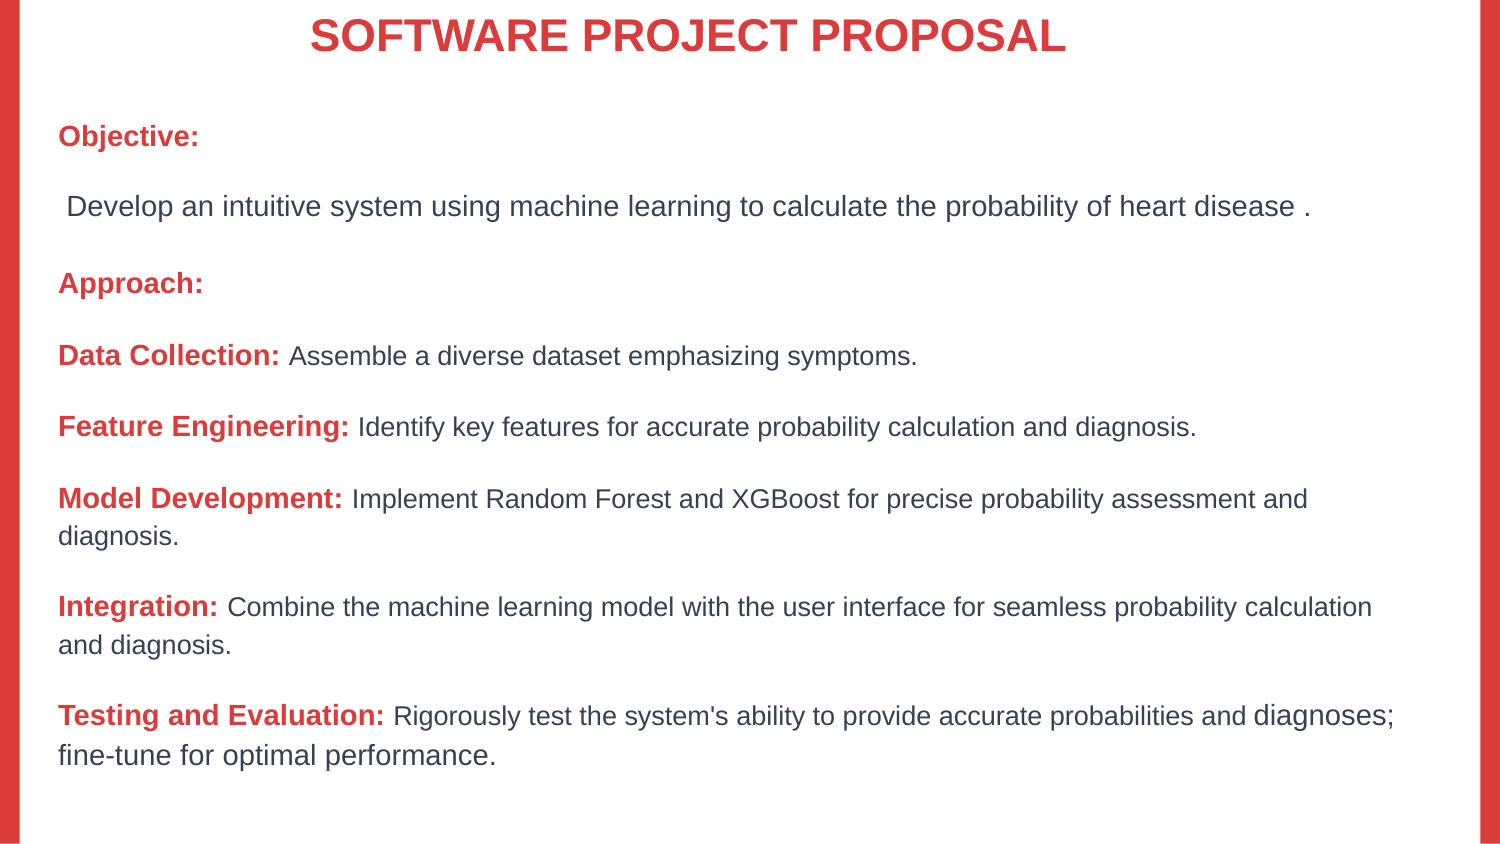

# SOFTWARE PROJECT PROPOSAL
Objective:

 Develop an intuitive system using machine learning to calculate the probability of heart disease .
Approach:
Data Collection: Assemble a diverse dataset emphasizing symptoms.
Feature Engineering: Identify key features for accurate probability calculation and diagnosis.
Model Development: Implement Random Forest and XGBoost for precise probability assessment and diagnosis.
Integration: Combine the machine learning model with the user interface for seamless probability calculation and diagnosis.
Testing and Evaluation: Rigorously test the system's ability to provide accurate probabilities and diagnoses; fine-tune for optimal performance.